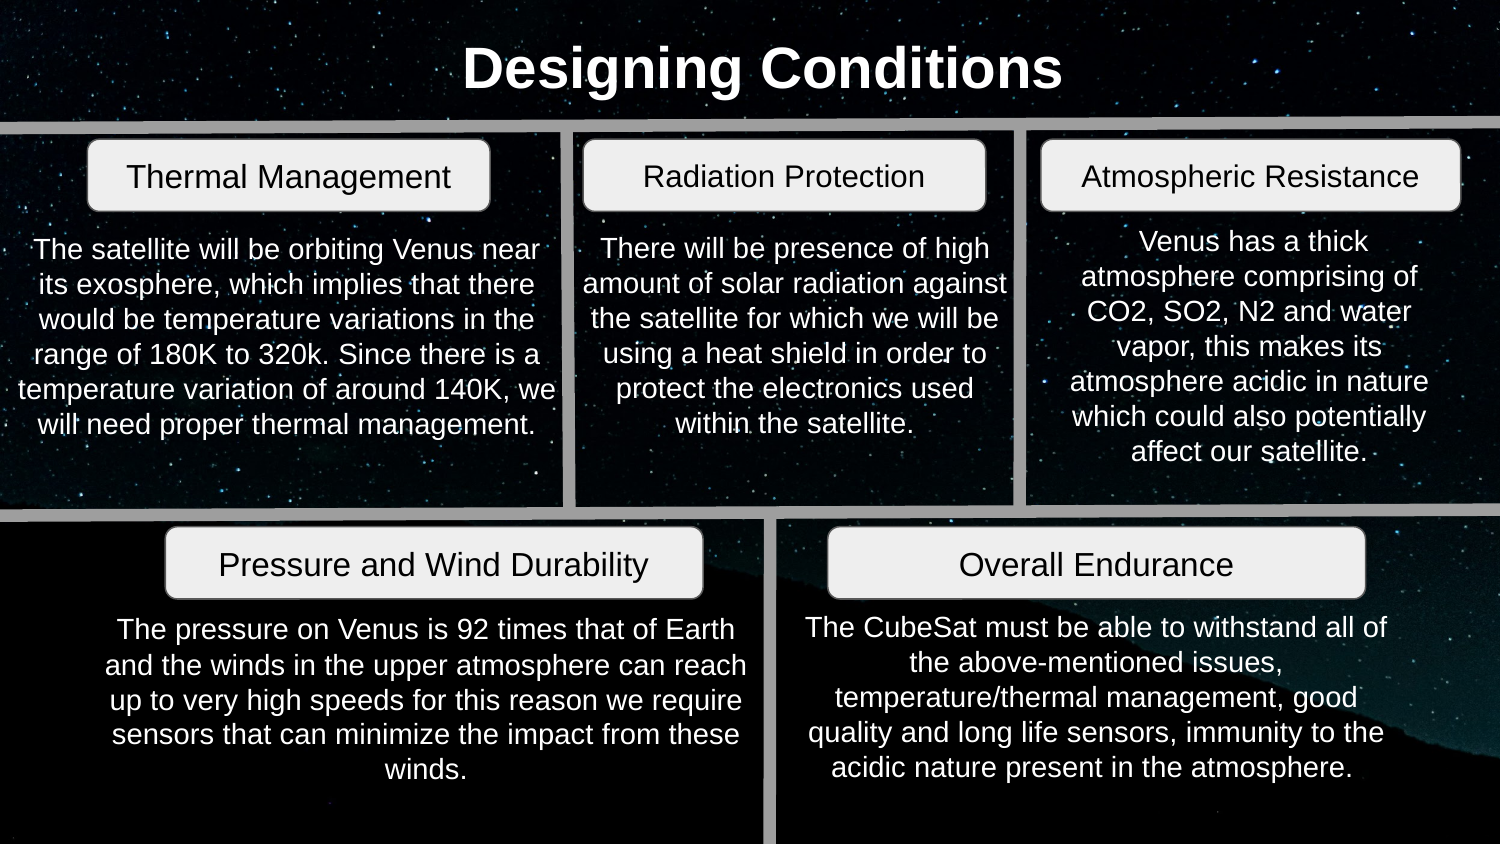

# Designing Conditions
Thermal Management
Radiation Protection
Atmospheric Resistance
 Venus has a thick atmosphere comprising of CO2, SO2, N2 and water vapor, this makes its atmosphere acidic in nature which could also potentially affect our satellite.
There will be presence of high amount of solar radiation against the satellite for which we will be using a heat shield in order to protect the electronics used within the satellite.
The satellite will be orbiting Venus near its exosphere, which implies that there would be temperature variations in the range of 180K to 320k. Since there is a temperature variation of around 140K, we will need proper thermal management.
Pressure and Wind Durability
Overall Endurance
The CubeSat must be able to withstand all of the above-mentioned issues, temperature/thermal management, good quality and long life sensors, immunity to the acidic nature present in the atmosphere.
The pressure on Venus is 92 times that of Earth and the winds in the upper atmosphere can reach up to very high speeds for this reason we require sensors that can minimize the impact from these winds.